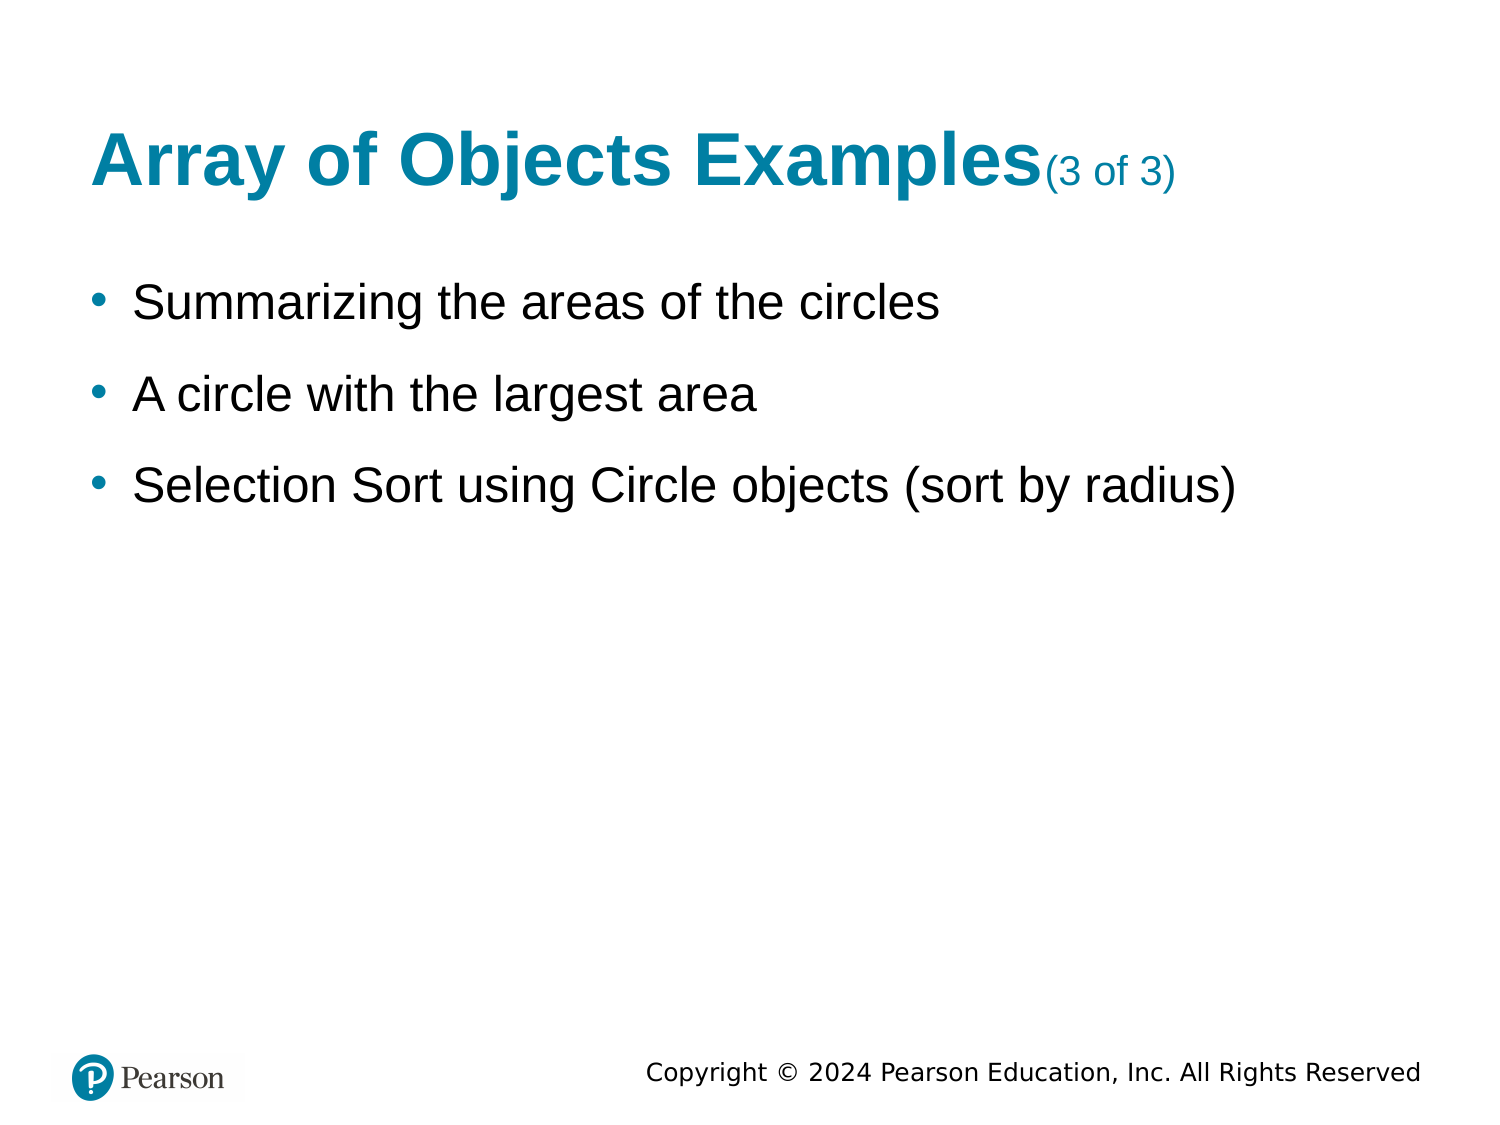

# Array of Objects Examples(3 of 3)
Summarizing the areas of the circles
A circle with the largest area
Selection Sort using Circle objects (sort by radius)